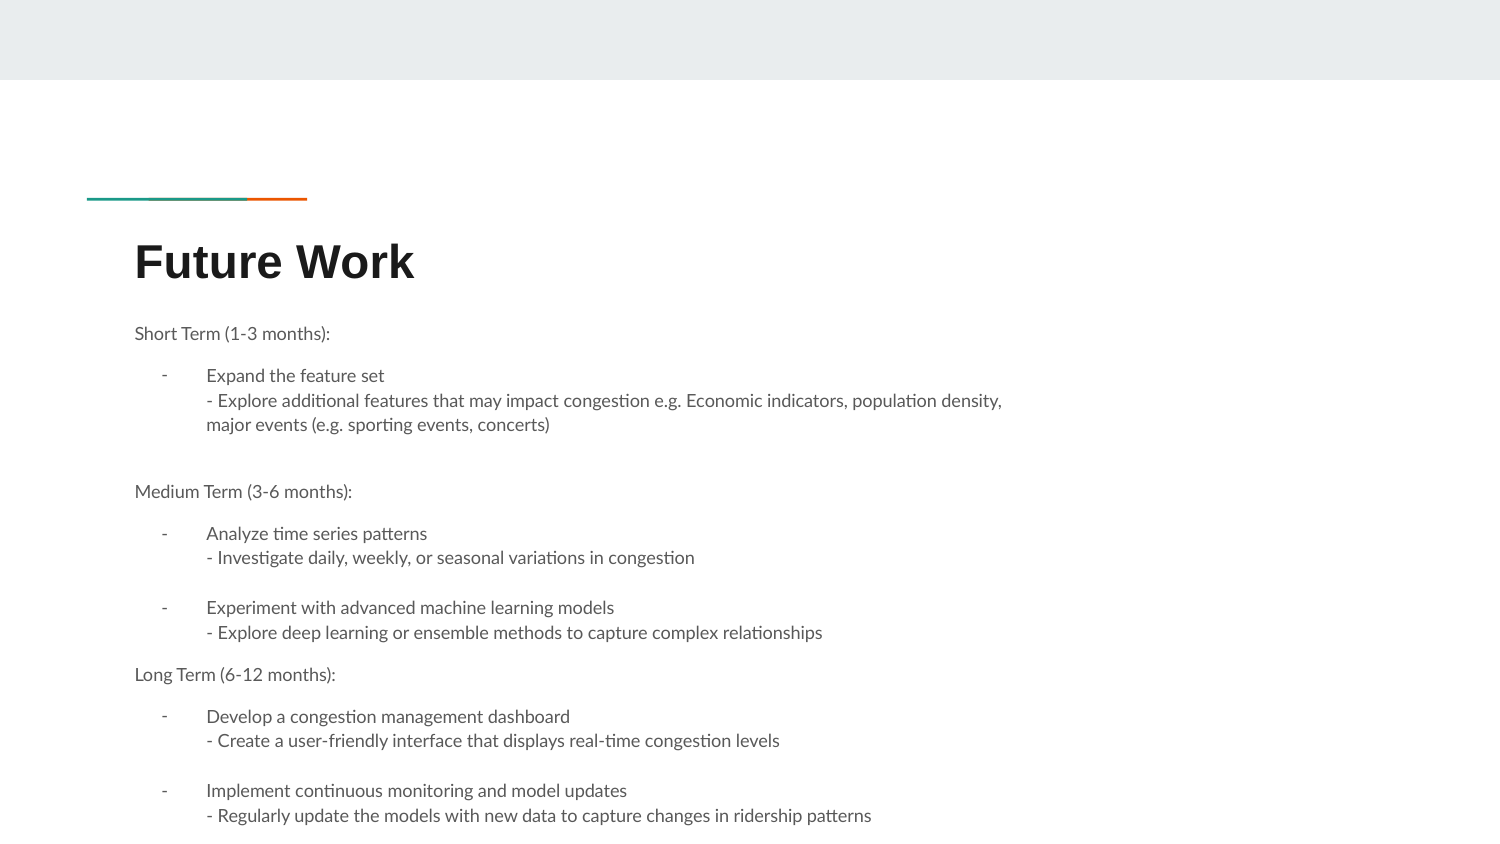

# Future Work
Short Term (1-3 months):
Expand the feature set
	- Explore additional features that may impact congestion e.g. Economic indicators, population density, major events (e.g. sporting events, concerts)
Medium Term (3-6 months):
Analyze time series patterns
	- Investigate daily, weekly, or seasonal variations in congestion
Experiment with advanced machine learning models
	- Explore deep learning or ensemble methods to capture complex relationships
Long Term (6-12 months):
Develop a congestion management dashboard
	- Create a user-friendly interface that displays real-time congestion levels
Implement continuous monitoring and model updates
	- Regularly update the models with new data to capture changes in ridership patterns